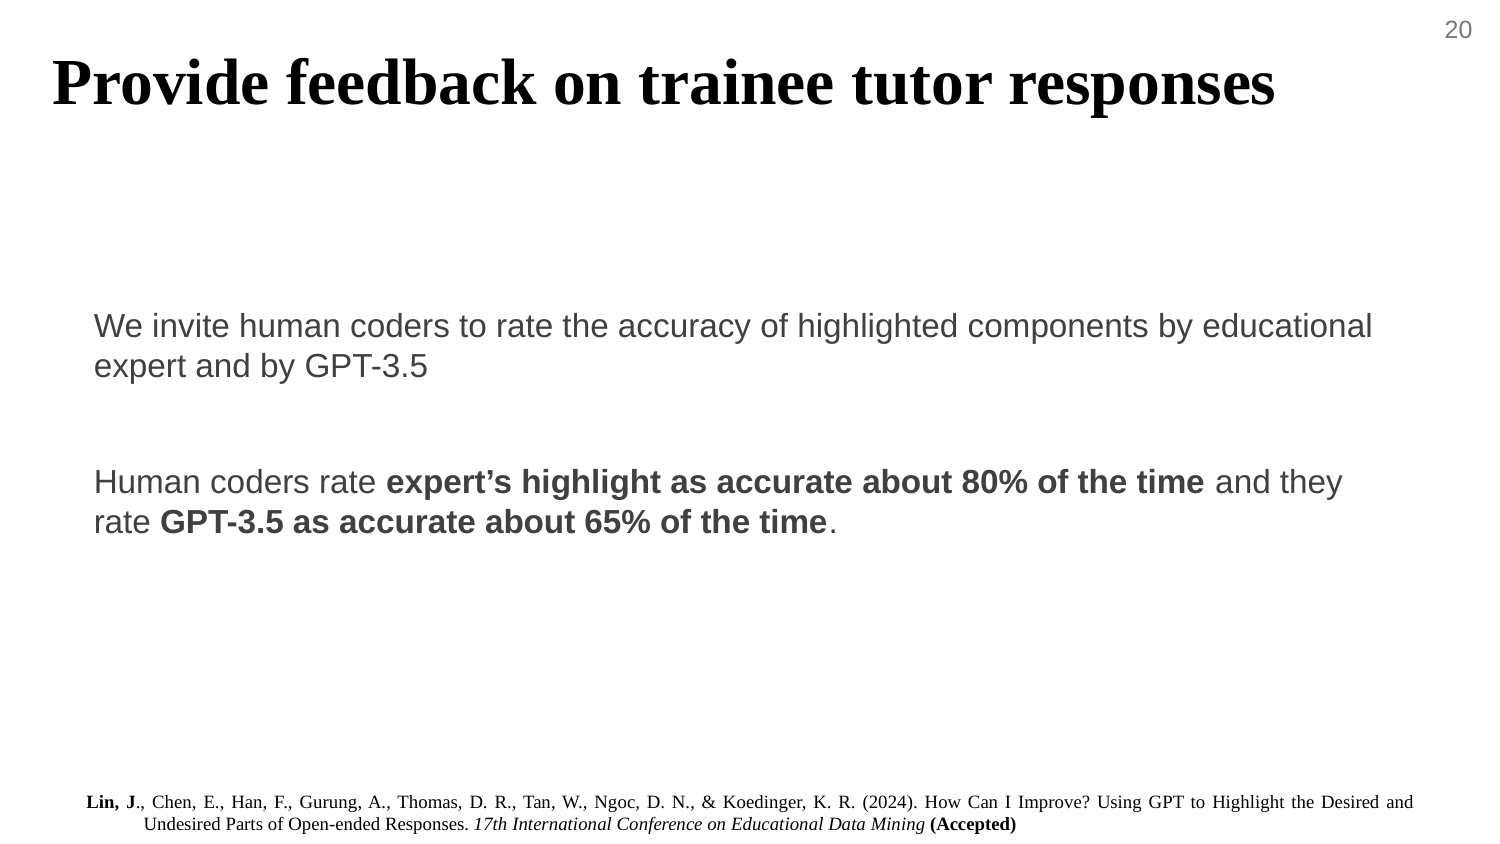

20
Provide feedback on trainee tutor responses
We invite human coders to rate the accuracy of highlighted components by educational expert and by GPT-3.5
Human coders rate expert’s highlight as accurate about 80% of the time and they rate GPT-3.5 as accurate about 65% of the time.
Lin, J., Chen, E., Han, F., Gurung, A., Thomas, D. R., Tan, W., Ngoc, D. N., & Koedinger, K. R. (2024). How Can I Improve? Using GPT to Highlight the Desired and Undesired Parts of Open-ended Responses. 17th International Conference on Educational Data Mining (Accepted)